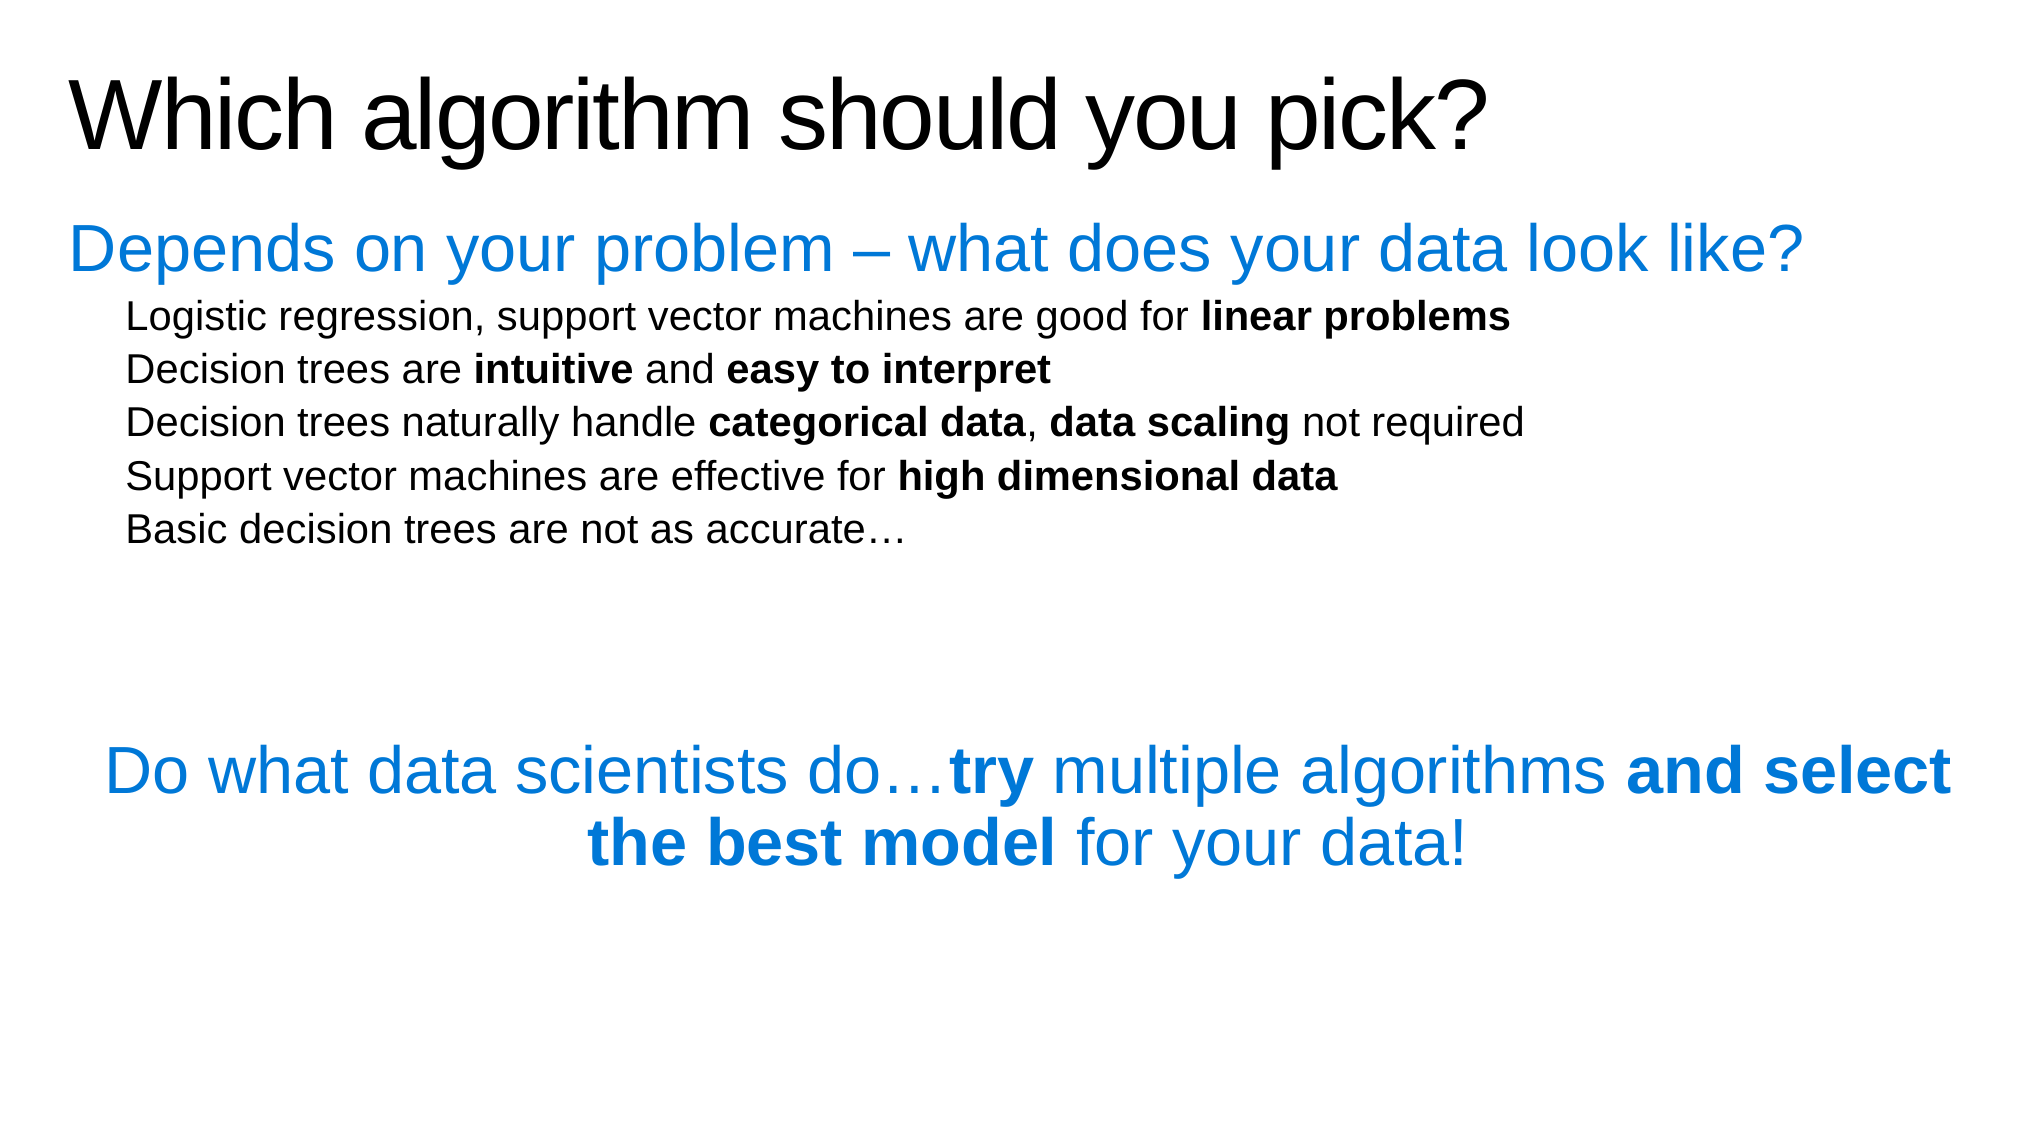

# Which algorithm should you pick?
Depends on your problem – what does your data look like?
Logistic regression, support vector machines are good for linear problems
Decision trees are intuitive and easy to interpret
Decision trees naturally handle categorical data, data scaling not required
Support vector machines are effective for high dimensional data
Basic decision trees are not as accurate…

Do what data scientists do…try multiple algorithms and select the best model for your data!